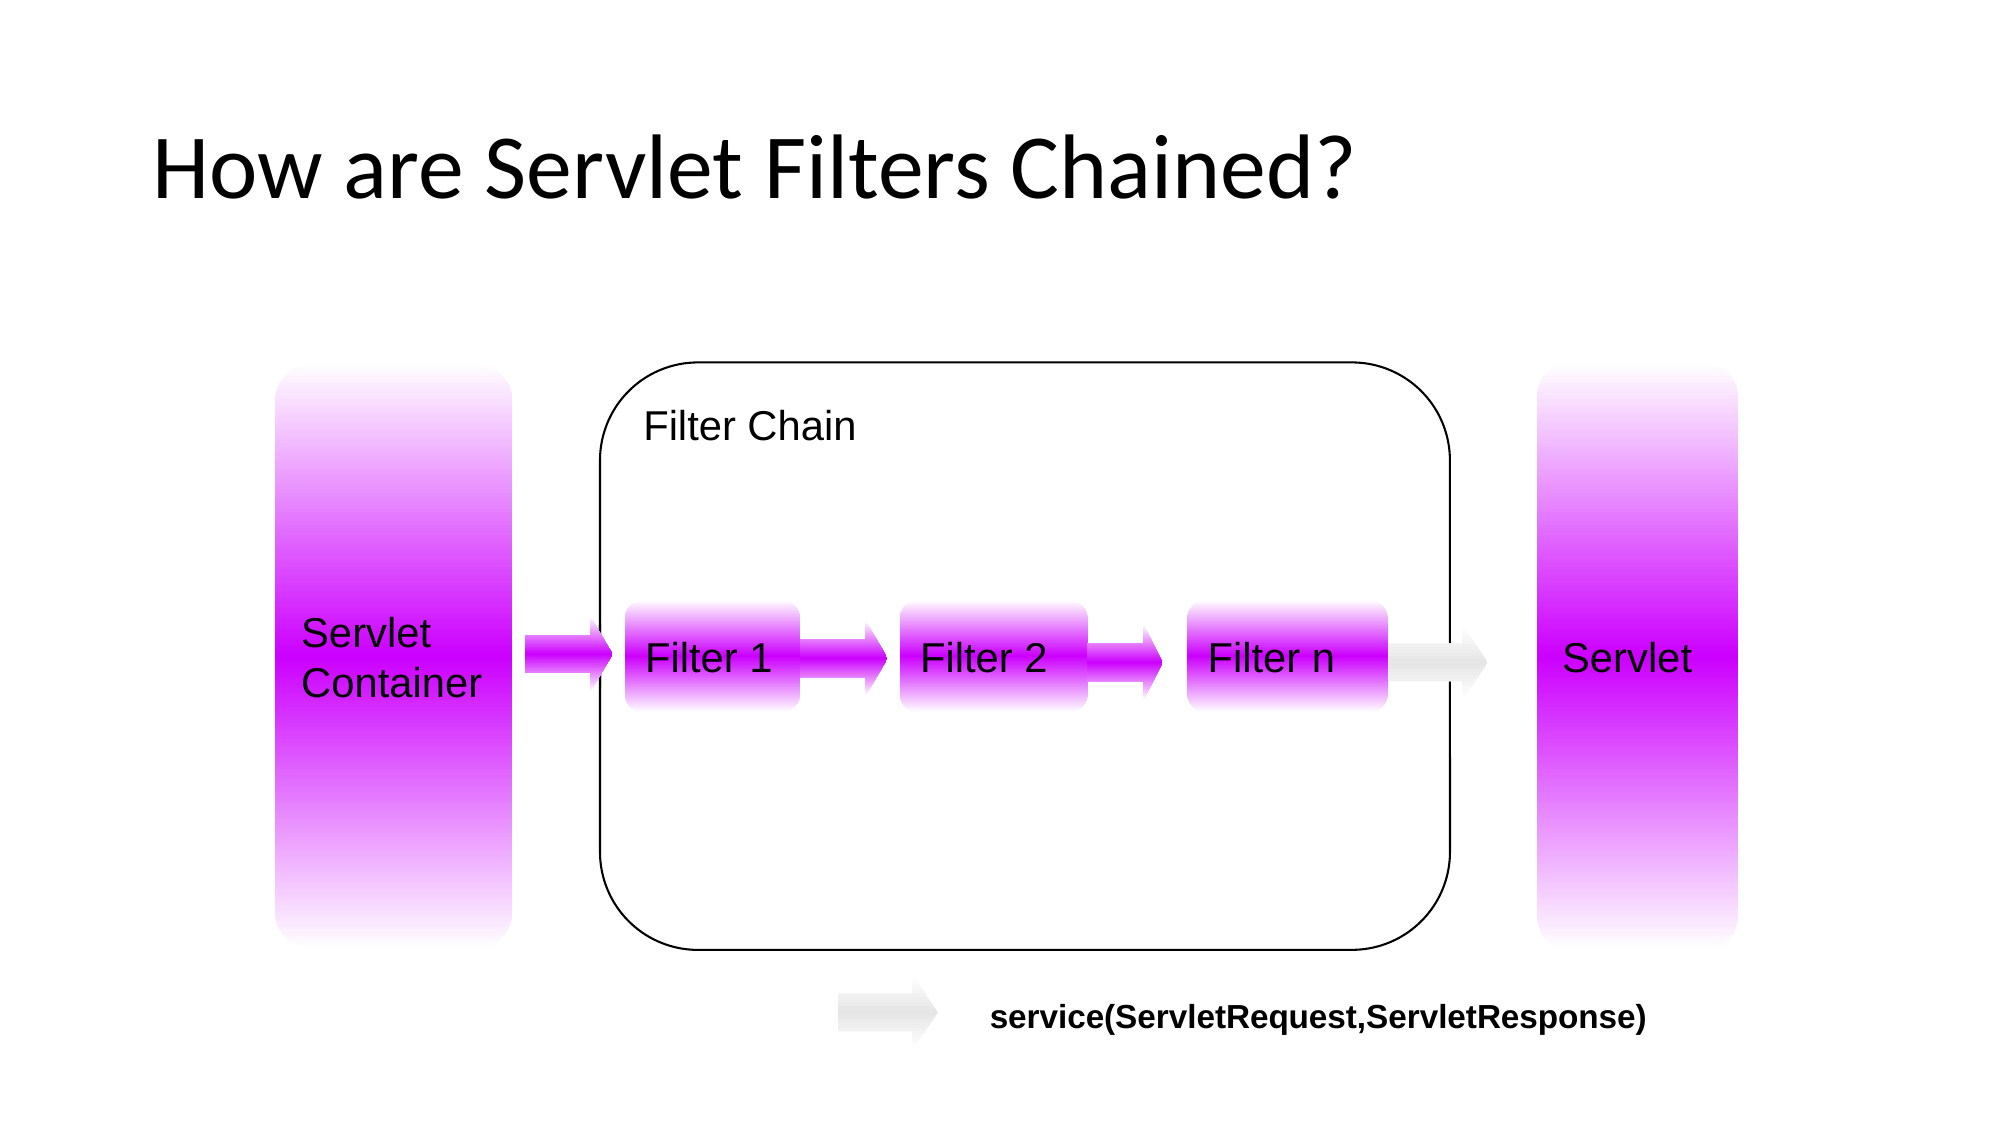

How are Servlet Filters Chained?
Servlet Container
Filter Chain
Servlet
Filter 1
Filter 2
Filter n

service(ServletRequest,ServletResponse)
153